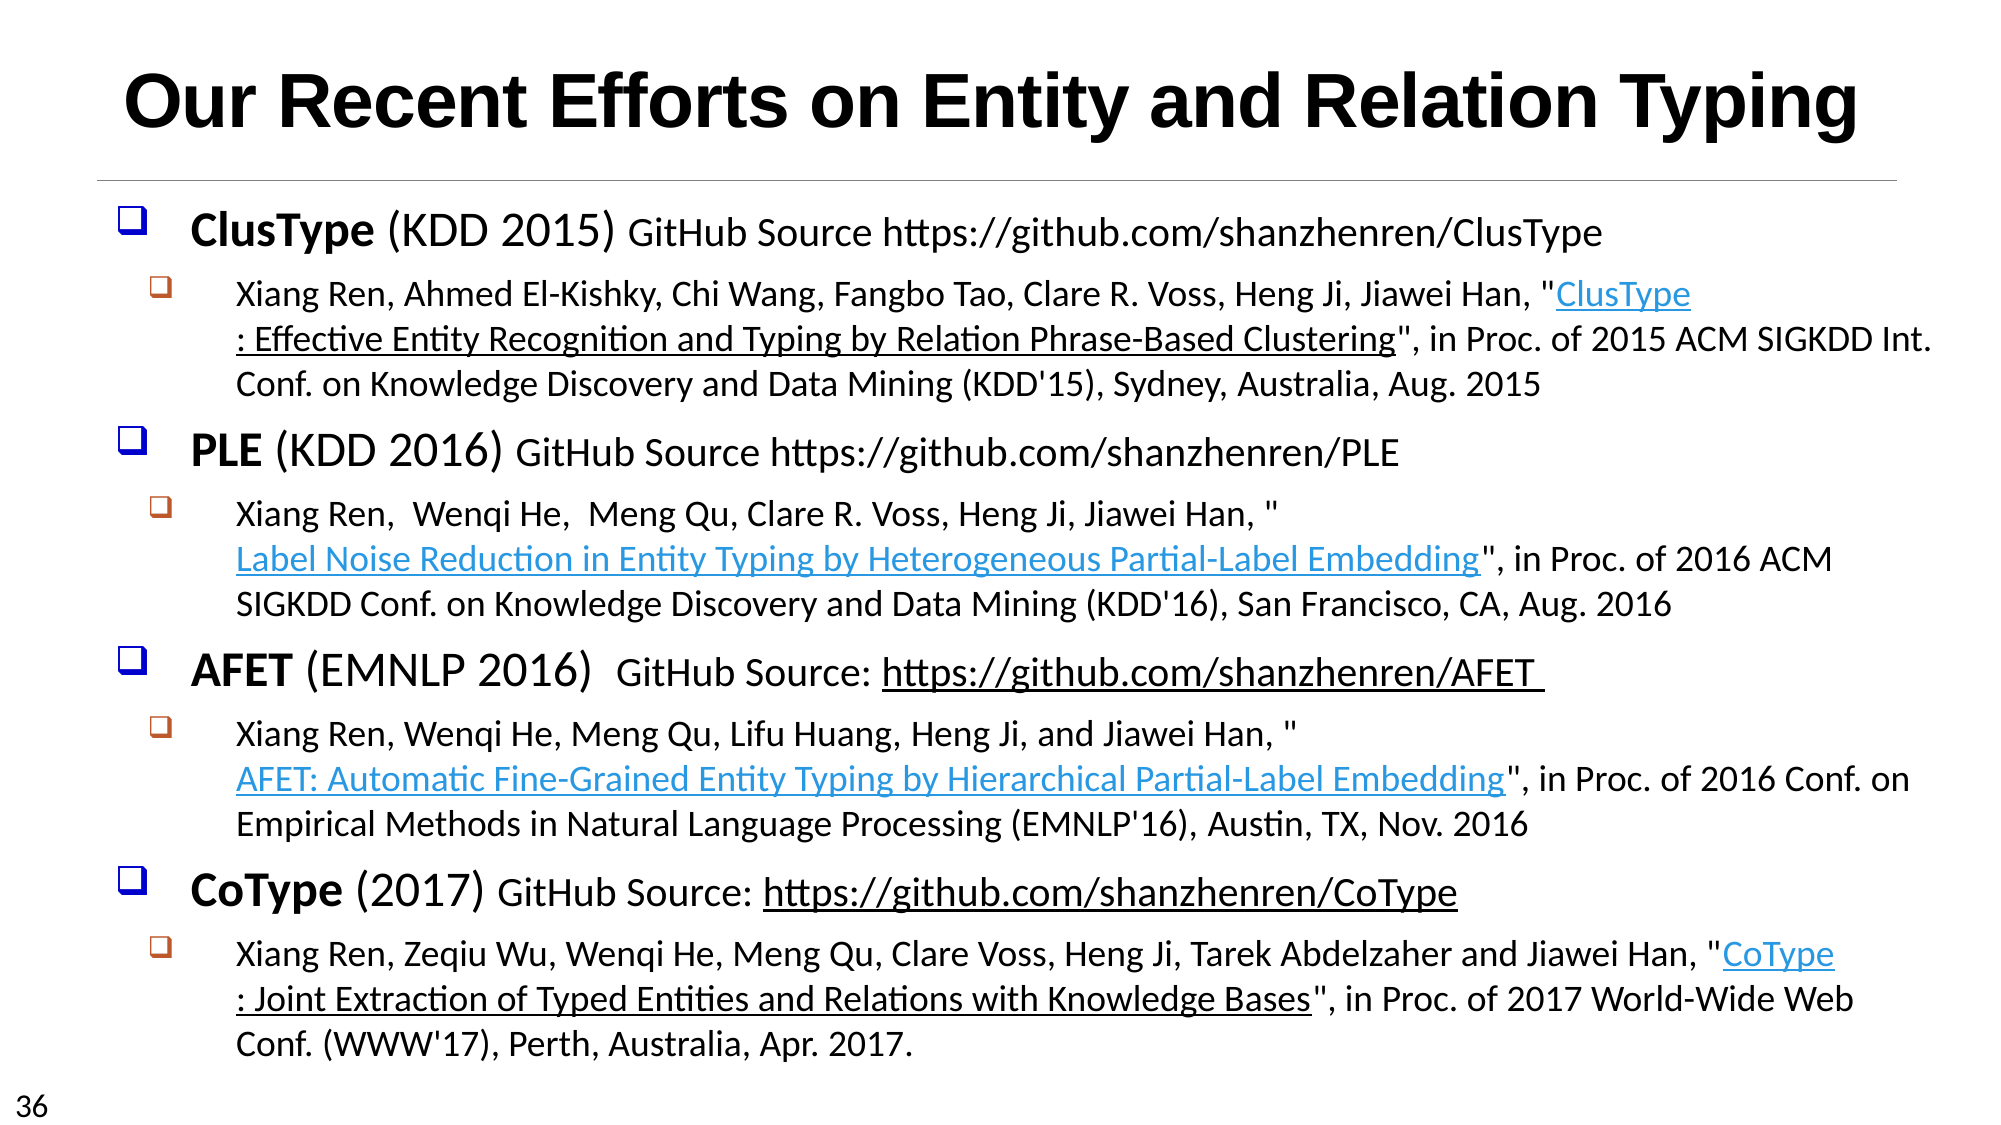

# Our Recent Efforts on Entity and Relation Typing
ClusType (KDD 2015) GitHub Source https://github.com/shanzhenren/ClusType
Xiang Ren, Ahmed El-Kishky, Chi Wang, Fangbo Tao, Clare R. Voss, Heng Ji, Jiawei Han, "ClusType: Effective Entity Recognition and Typing by Relation Phrase-Based Clustering", in Proc. of 2015 ACM SIGKDD Int. Conf. on Knowledge Discovery and Data Mining (KDD'15), Sydney, Australia, Aug. 2015
PLE (KDD 2016) GitHub Source https://github.com/shanzhenren/PLE
Xiang Ren,  Wenqi He,  Meng Qu, Clare R. Voss, Heng Ji, Jiawei Han, "Label Noise Reduction in Entity Typing by Heterogeneous Partial-Label Embedding", in Proc. of 2016 ACM SIGKDD Conf. on Knowledge Discovery and Data Mining (KDD'16), San Francisco, CA, Aug. 2016
AFET (EMNLP 2016)  GitHub Source: https://github.com/shanzhenren/AFET
Xiang Ren, Wenqi He, Meng Qu, Lifu Huang, Heng Ji, and Jiawei Han, "AFET: Automatic Fine-Grained Entity Typing by Hierarchical Partial-Label Embedding", in Proc. of 2016 Conf. on Empirical Methods in Natural Language Processing (EMNLP'16), Austin, TX, Nov. 2016
CoType (2017) GitHub Source: https://github.com/shanzhenren/CoType
Xiang Ren, Zeqiu Wu, Wenqi He, Meng Qu, Clare Voss, Heng Ji, Tarek Abdelzaher and Jiawei Han, "CoType: Joint Extraction of Typed Entities and Relations with Knowledge Bases", in Proc. of 2017 World-Wide Web Conf. (WWW'17), Perth, Australia, Apr. 2017.